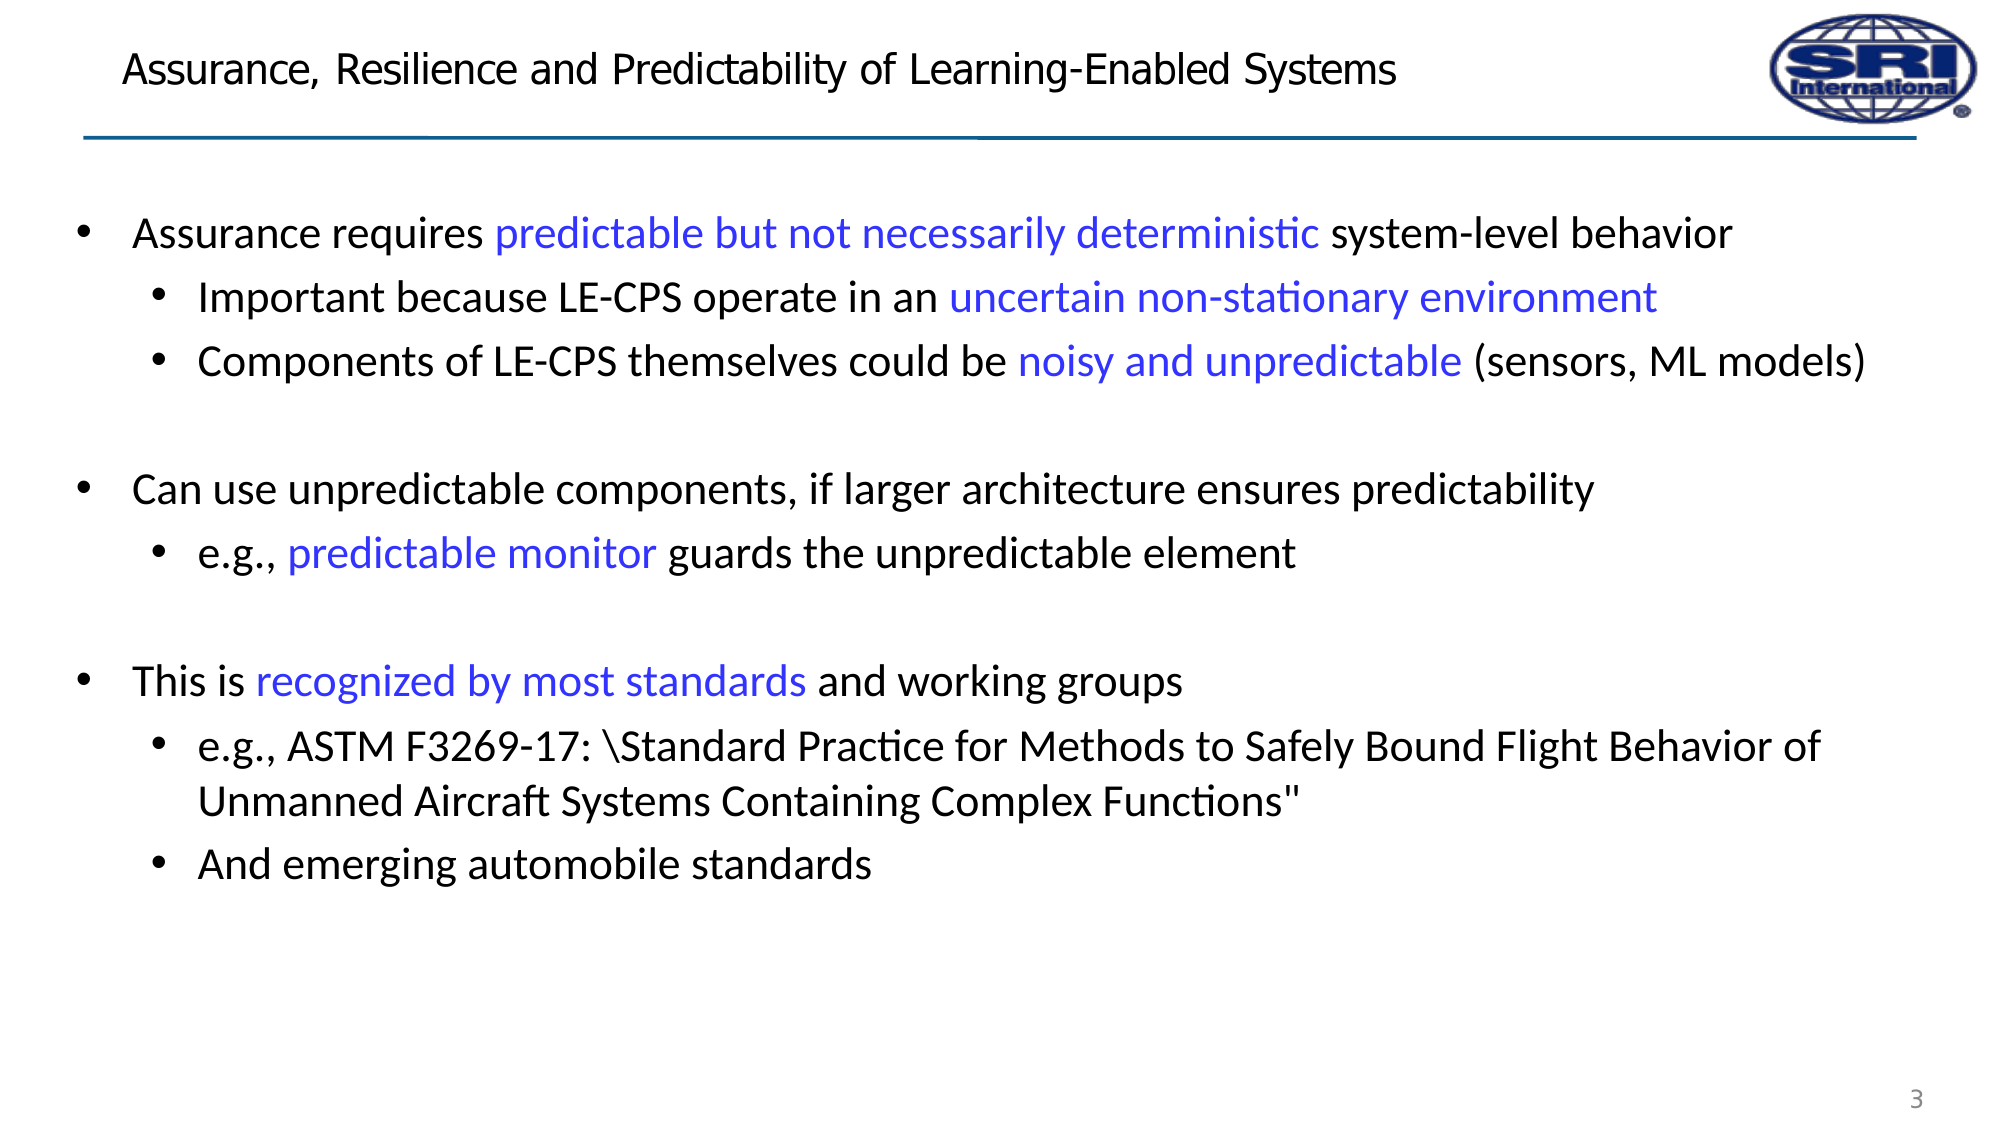

# Assurance, Resilience and Predictability of Learning-Enabled Systems

Assurance requires predictable but not necessarily deterministic system-level behavior
Important because LE-CPS operate in an uncertain non-stationary environment
Components of LE-CPS themselves could be noisy and unpredictable (sensors, ML models)

Can use unpredictable components, if larger architecture ensures predictability
e.g., predictable monitor guards the unpredictable element

This is recognized by most standards and working groups
e.g., ASTM F3269-17: \Standard Practice for Methods to Safely Bound Flight Behavior of Unmanned Aircraft Systems Containing Complex Functions"
And emerging automobile standards

3